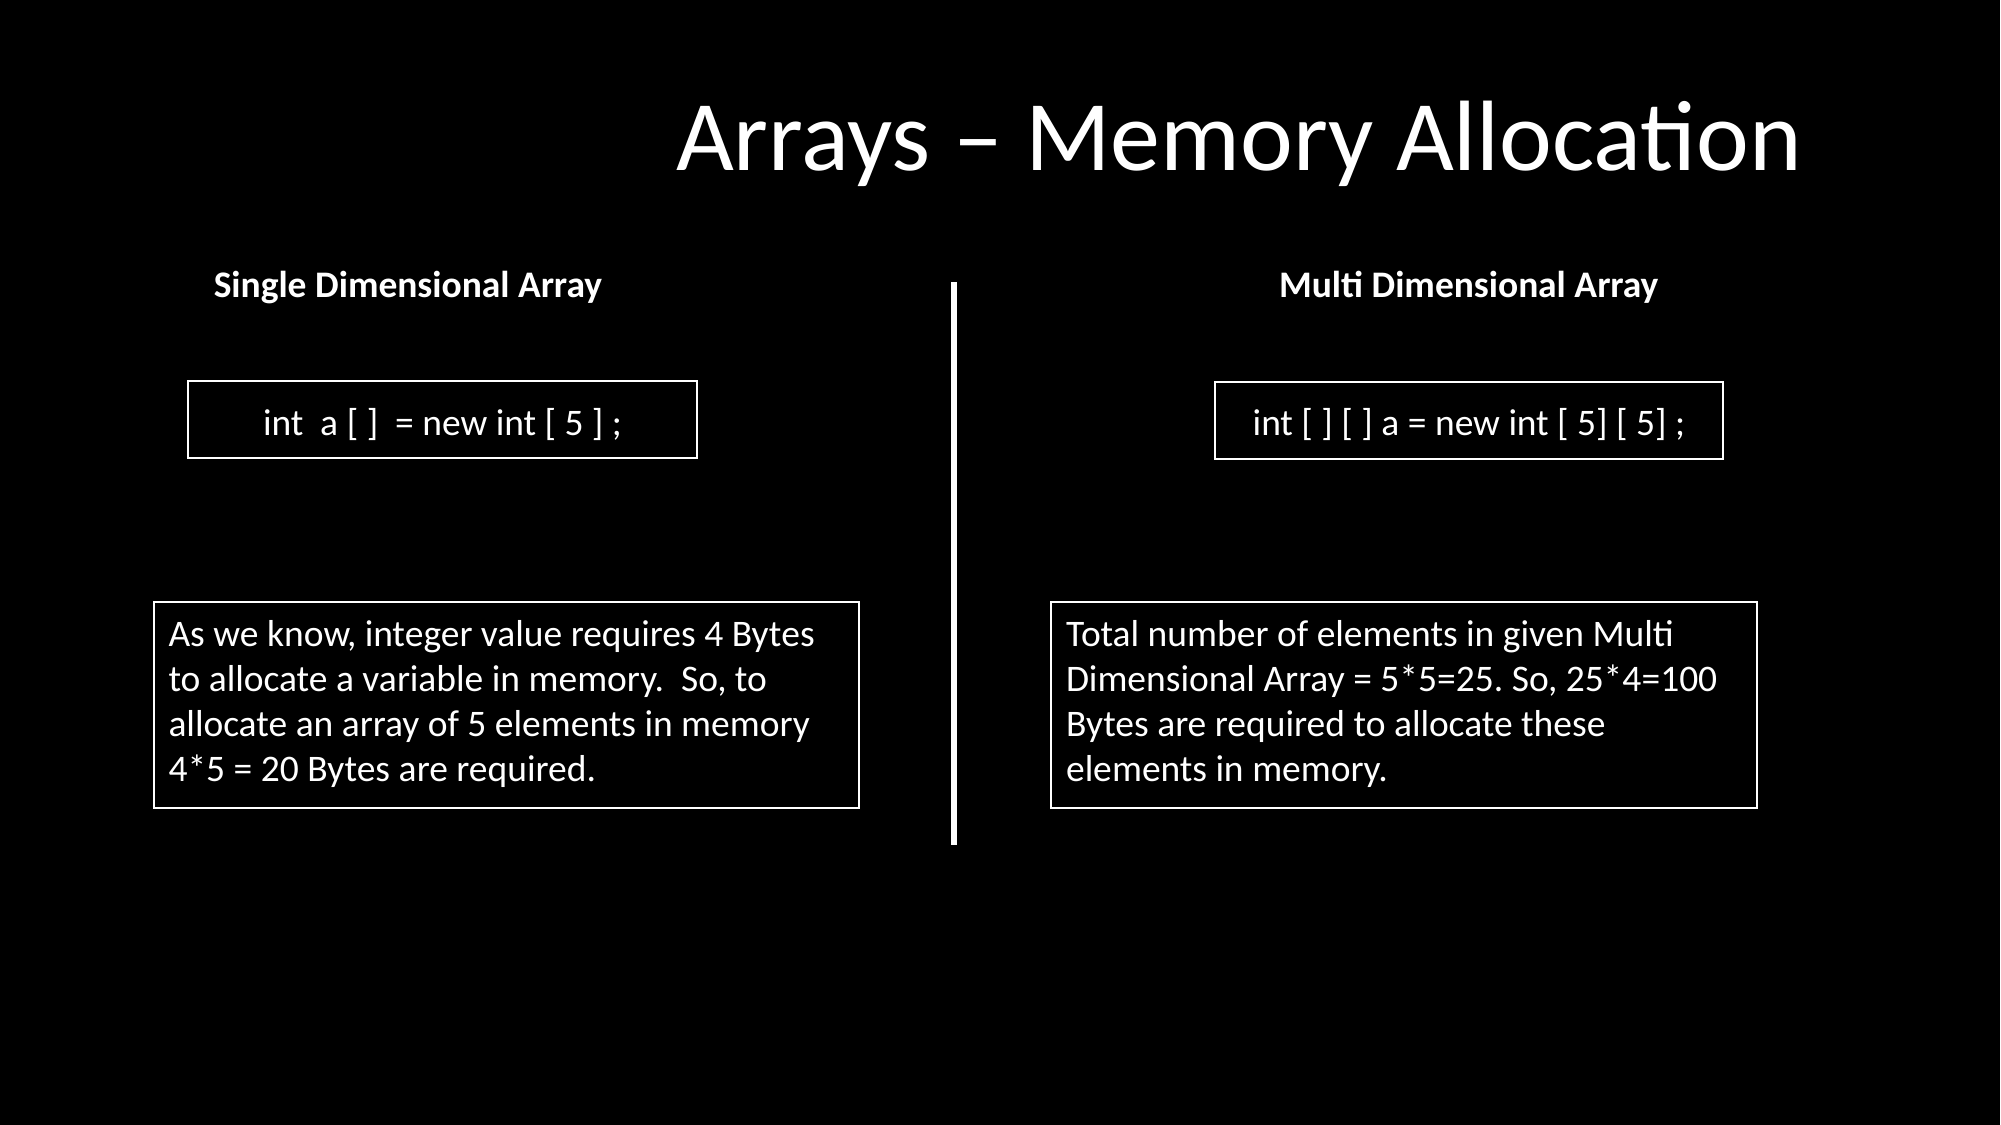

# Arrays – Memory Allocation
Single Dimensional Array
Multi Dimensional Array
int  a [ ]  = new int [ 5 ] ;
int [ ] [ ] a = new int [ 5] [ 5] ;
As we know, integer value requires 4 Bytes to allocate a variable in memory.  So, to allocate an array of 5 elements in memory 4*5 = 20 Bytes are required.
Total number of elements in given Multi Dimensional Array = 5*5=25. So, 25*4=100 Bytes are required to allocate these elements in memory.